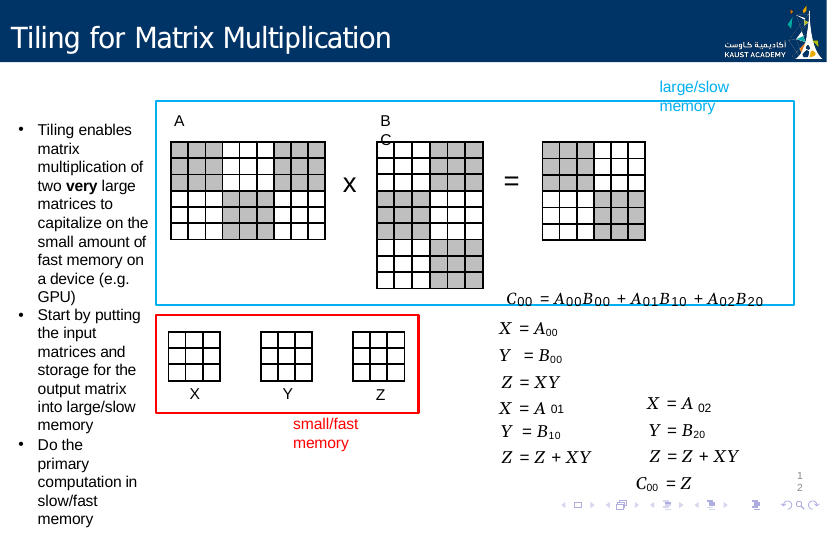

# Tiling for Matrix Multiplication
large/slow memory

A
B	C
Tiling enables matrix multiplication of two very large matrices to capitalize on the small amount of fast memory on a device (e.g. GPU)
Start by putting
the input matrices and storage for the output matrix into large/slow memory
Do the primary computation in
slow/fast memory
|  |  |  |  |  |  |
| --- | --- | --- | --- | --- | --- |
|  |  |  |  |  |  |
|  |  |  |  |  |  |
|  |  |  |  |  |  |
|  |  |  |  |  |  |
|  |  |  |  |  |  |
|  |  |  |  |  |  |
|  |  |  |  |  |  |
|  |  |  |  |  |  |
|  |  |  |  |  |  |  |  |  |
| --- | --- | --- | --- | --- | --- | --- | --- | --- |
|  |  |  |  |  |  |  |  |  |
|  |  |  |  |  |  |  |  |  |
|  |  |  |  |  |  |  |  |  |
|  |  |  |  |  |  |  |  |  |
|  |  |  |  |  |  |  |  |  |
|  |  |  |  |  |  |
| --- | --- | --- | --- | --- | --- |
|  |  |  |  |  |  |
|  |  |  |  |  |  |
|  |  |  |  |  |  |
|  |  |  |  |  |  |
|  |  |  |  |  |  |
=
x
C00 = A00B00 + A01B10 + A02B20
X = A00
Y	= B00
Z = XY X = A

|  |  |  |
| --- | --- | --- |
|  |  |  |
|  |  |  |
|  |  |  |
| --- | --- | --- |
|  |  |  |
|  |  |  |
|  |  |  |
| --- | --- | --- |
|  |  |  |
|  |  |  |
X
Y
Z
X = A
02
01
Y = B20
Z = Z + XY C00 = Z
Y	= B10
Z = Z + XY
small/fast memory
12